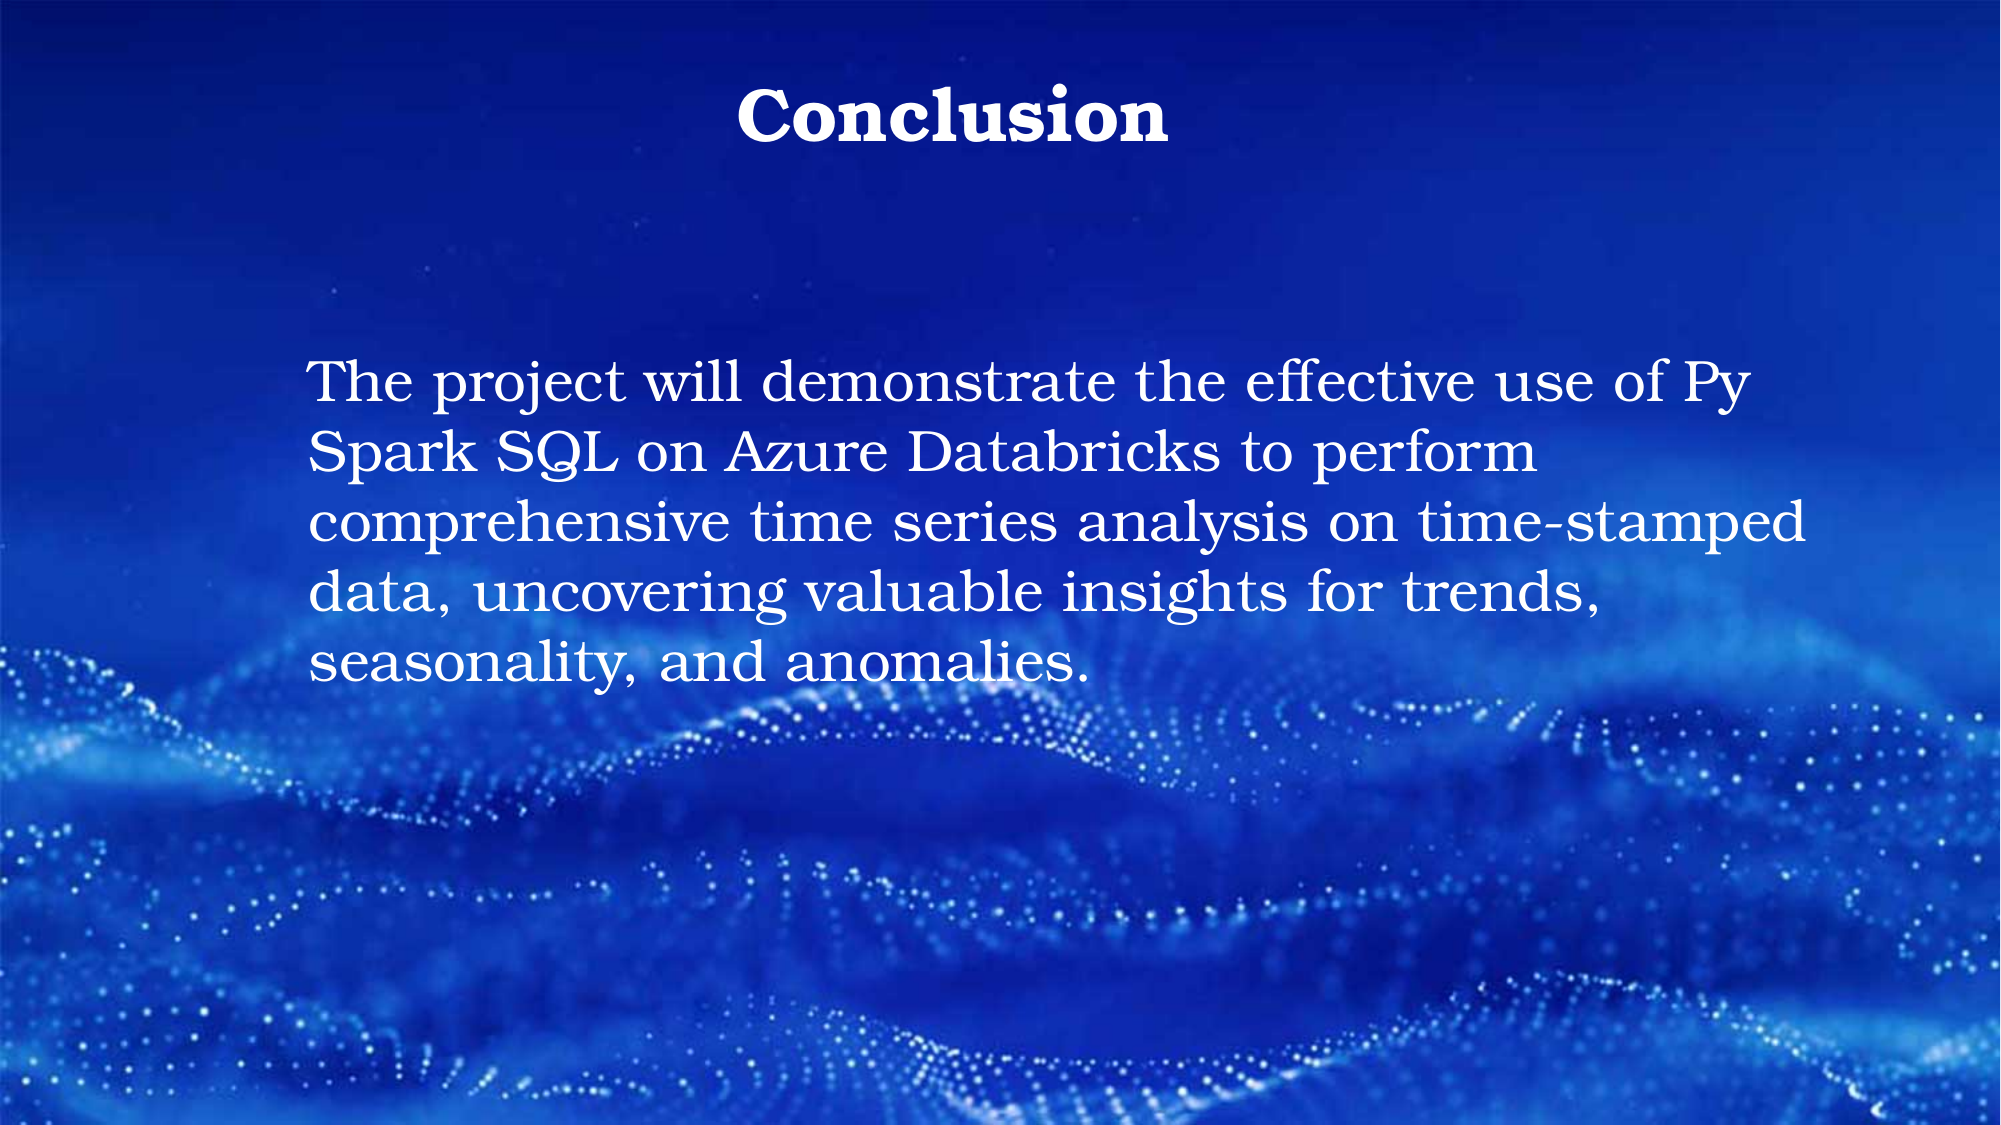

Conclusion
The project will demonstrate the effective use of Py Spark SQL on Azure Databricks to perform comprehensive time series analysis on time-stamped data, uncovering valuable insights for trends, seasonality, and anomalies.